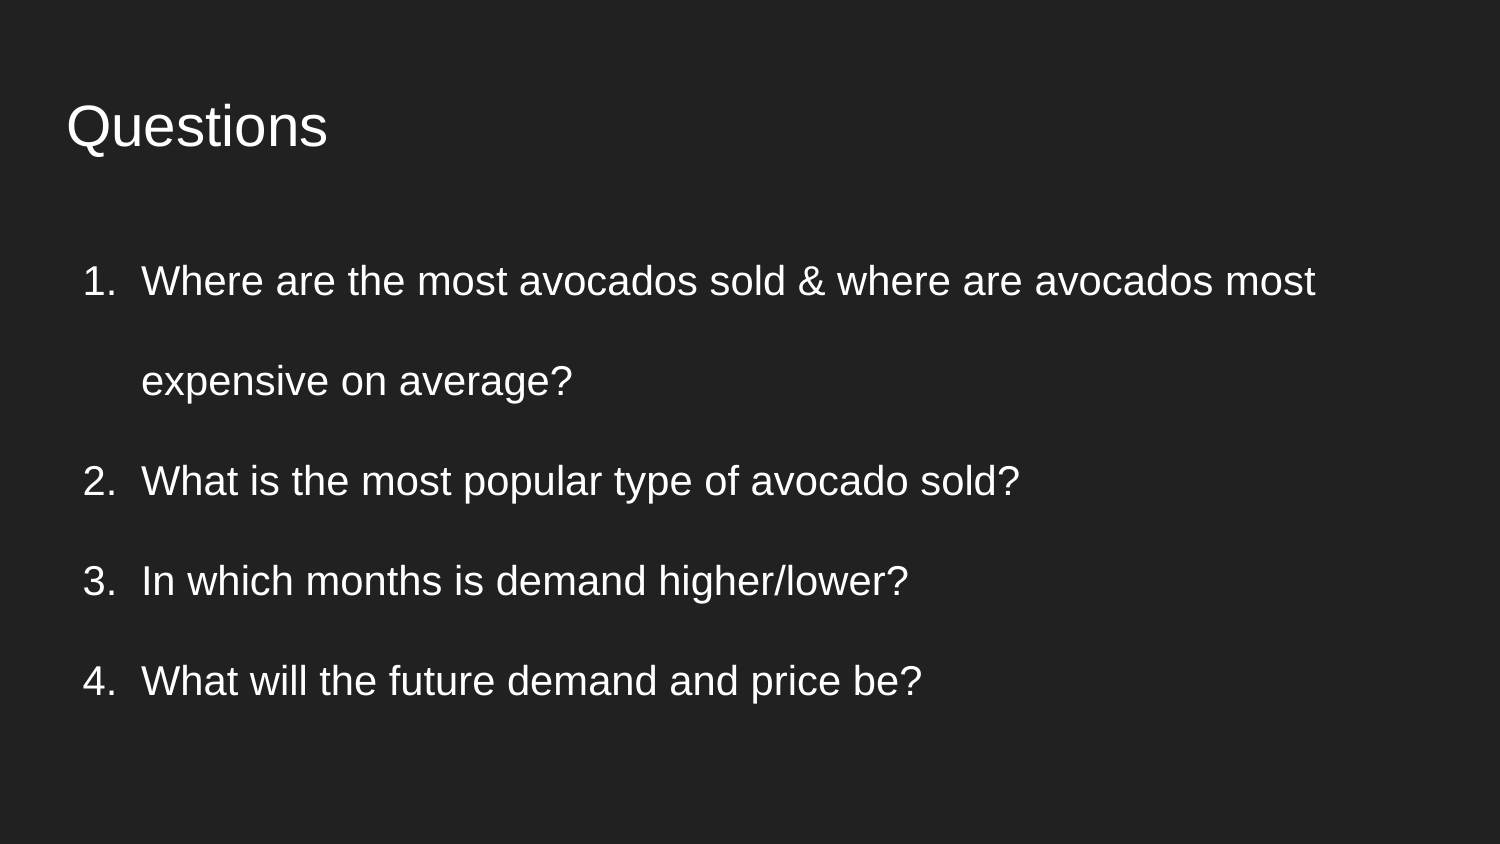

# Questions
Where are the most avocados sold & where are avocados most expensive on average?
What is the most popular type of avocado sold?
In which months is demand higher/lower?
What will the future demand and price be?